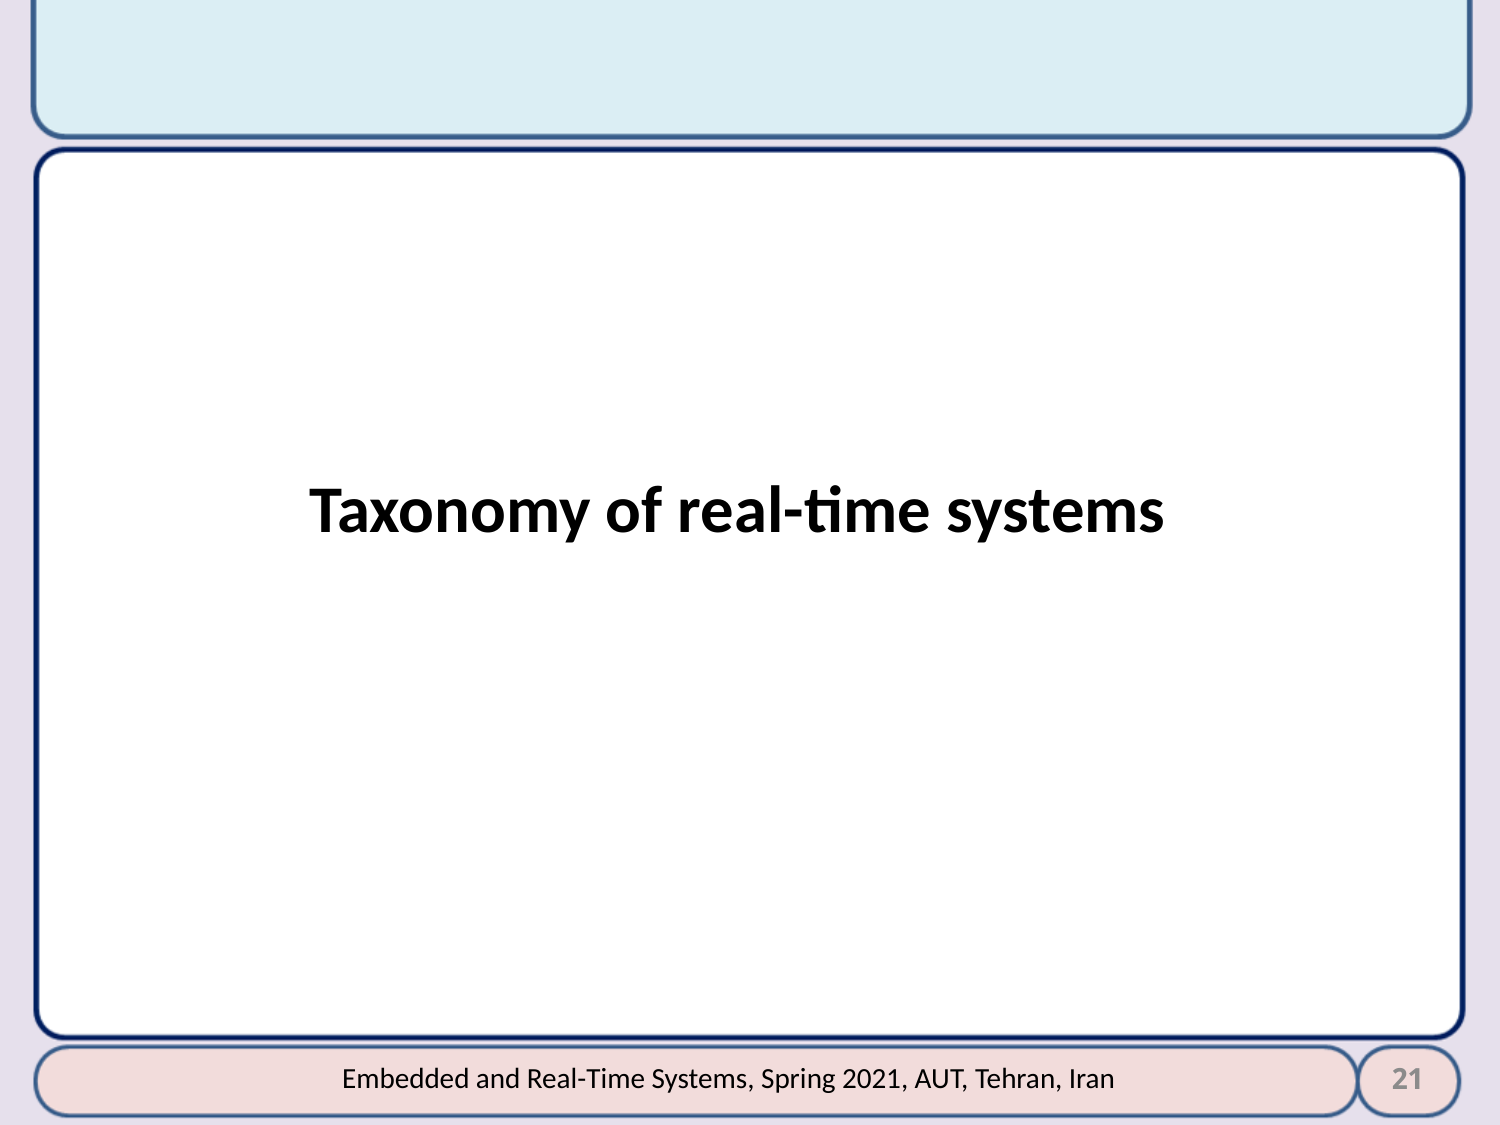

# Taxonomy of real-time systems
21
Embedded and Real-Time Systems, Spring 2021, AUT, Tehran, Iran